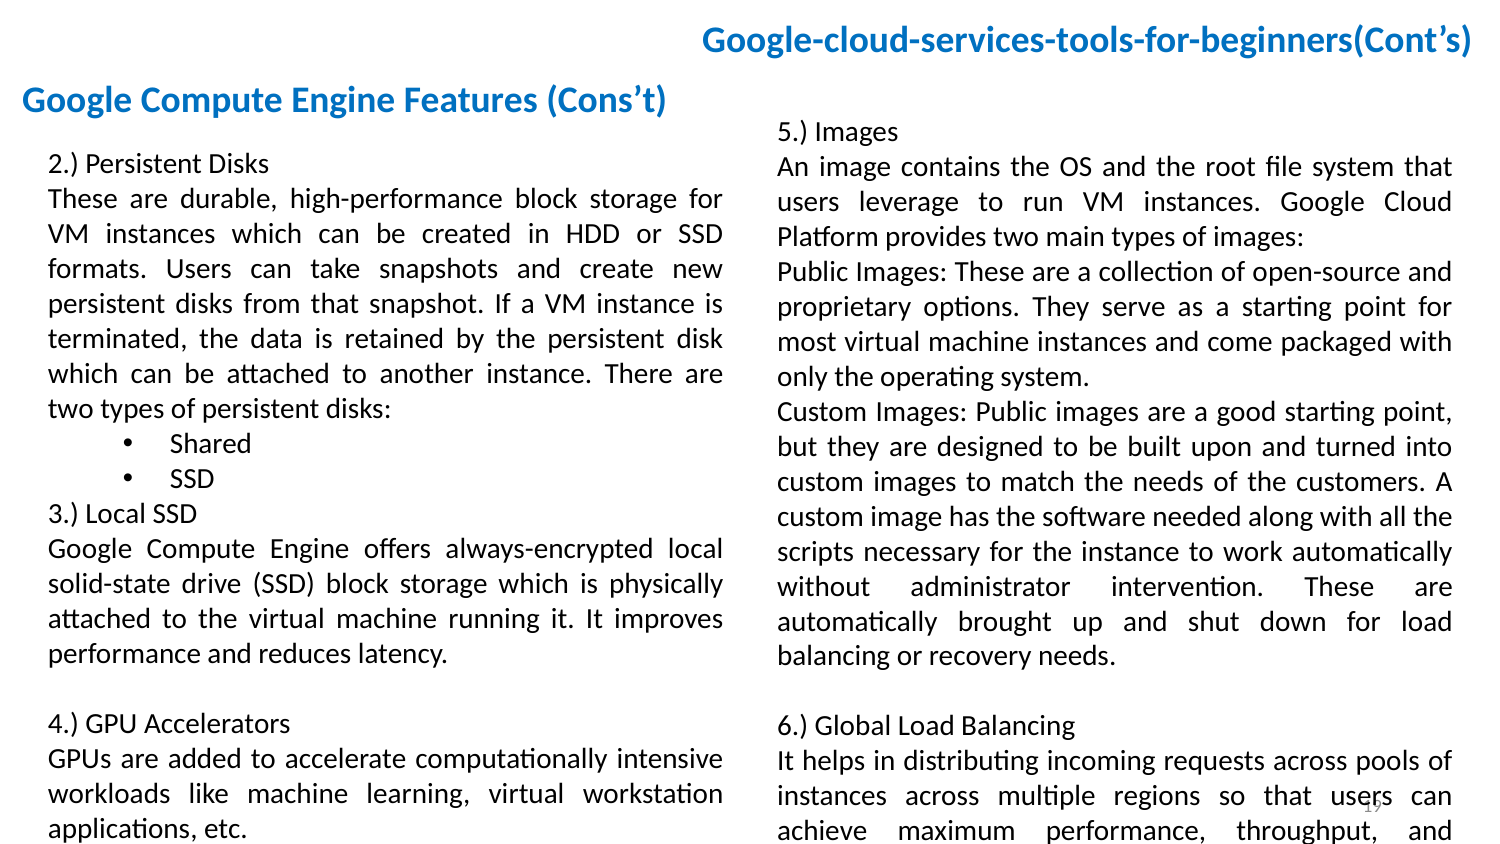

Google-cloud-services-tools-for-beginners(Cont’s)
Google Compute Engine Features (Cons’t)
5.) Images
An image contains the OS and the root file system that users leverage to run VM instances. Google Cloud Platform provides two main types of images:
Public Images: These are a collection of open-source and proprietary options. They serve as a starting point for most virtual machine instances and come packaged with only the operating system.
Custom Images: Public images are a good starting point, but they are designed to be built upon and turned into custom images to match the needs of the customers. A custom image has the software needed along with all the scripts necessary for the instance to work automatically without administrator intervention. These are automatically brought up and shut down for load balancing or recovery needs.

6.) Global Load Balancing
It helps in distributing incoming requests across pools of instances across multiple regions so that users can achieve maximum performance, throughput, and availability at a low cost.
2.) Persistent Disks
These are durable, high-performance block storage for VM instances which can be created in HDD or SSD formats. Users can take snapshots and create new persistent disks from that snapshot. If a VM instance is terminated, the data is retained by the persistent disk which can be attached to another instance. There are two types of persistent disks:
Shared
SSD
3.) Local SSD
Google Compute Engine offers always-encrypted local solid-state drive (SSD) block storage which is physically attached to the virtual machine running it. It improves performance and reduces latency.

4.) GPU Accelerators
GPUs are added to accelerate computationally intensive workloads like machine learning, virtual workstation applications, etc.
19